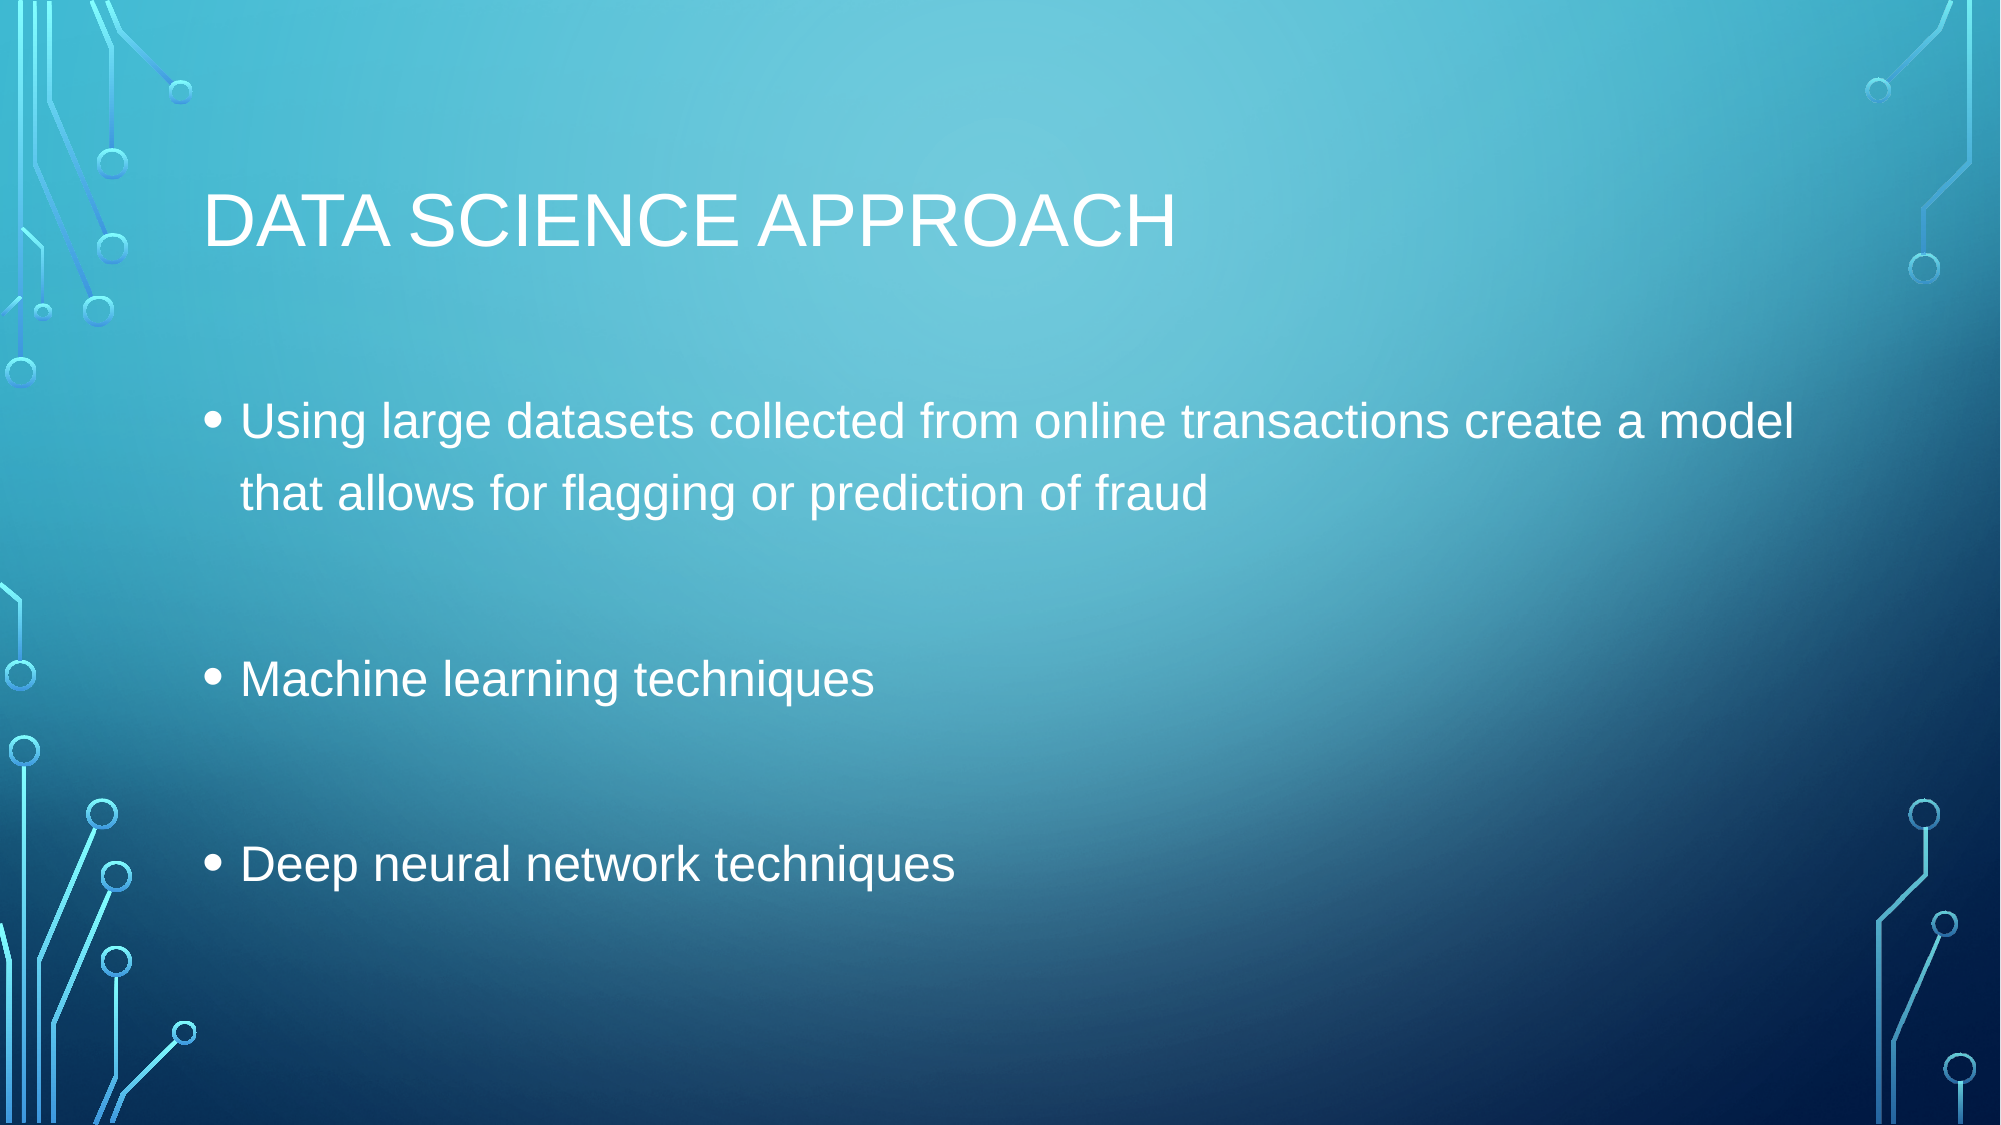

# Data Science approach
Using large datasets collected from online transactions create a model that allows for flagging or prediction of fraud

Machine learning techniques

Deep neural network techniques